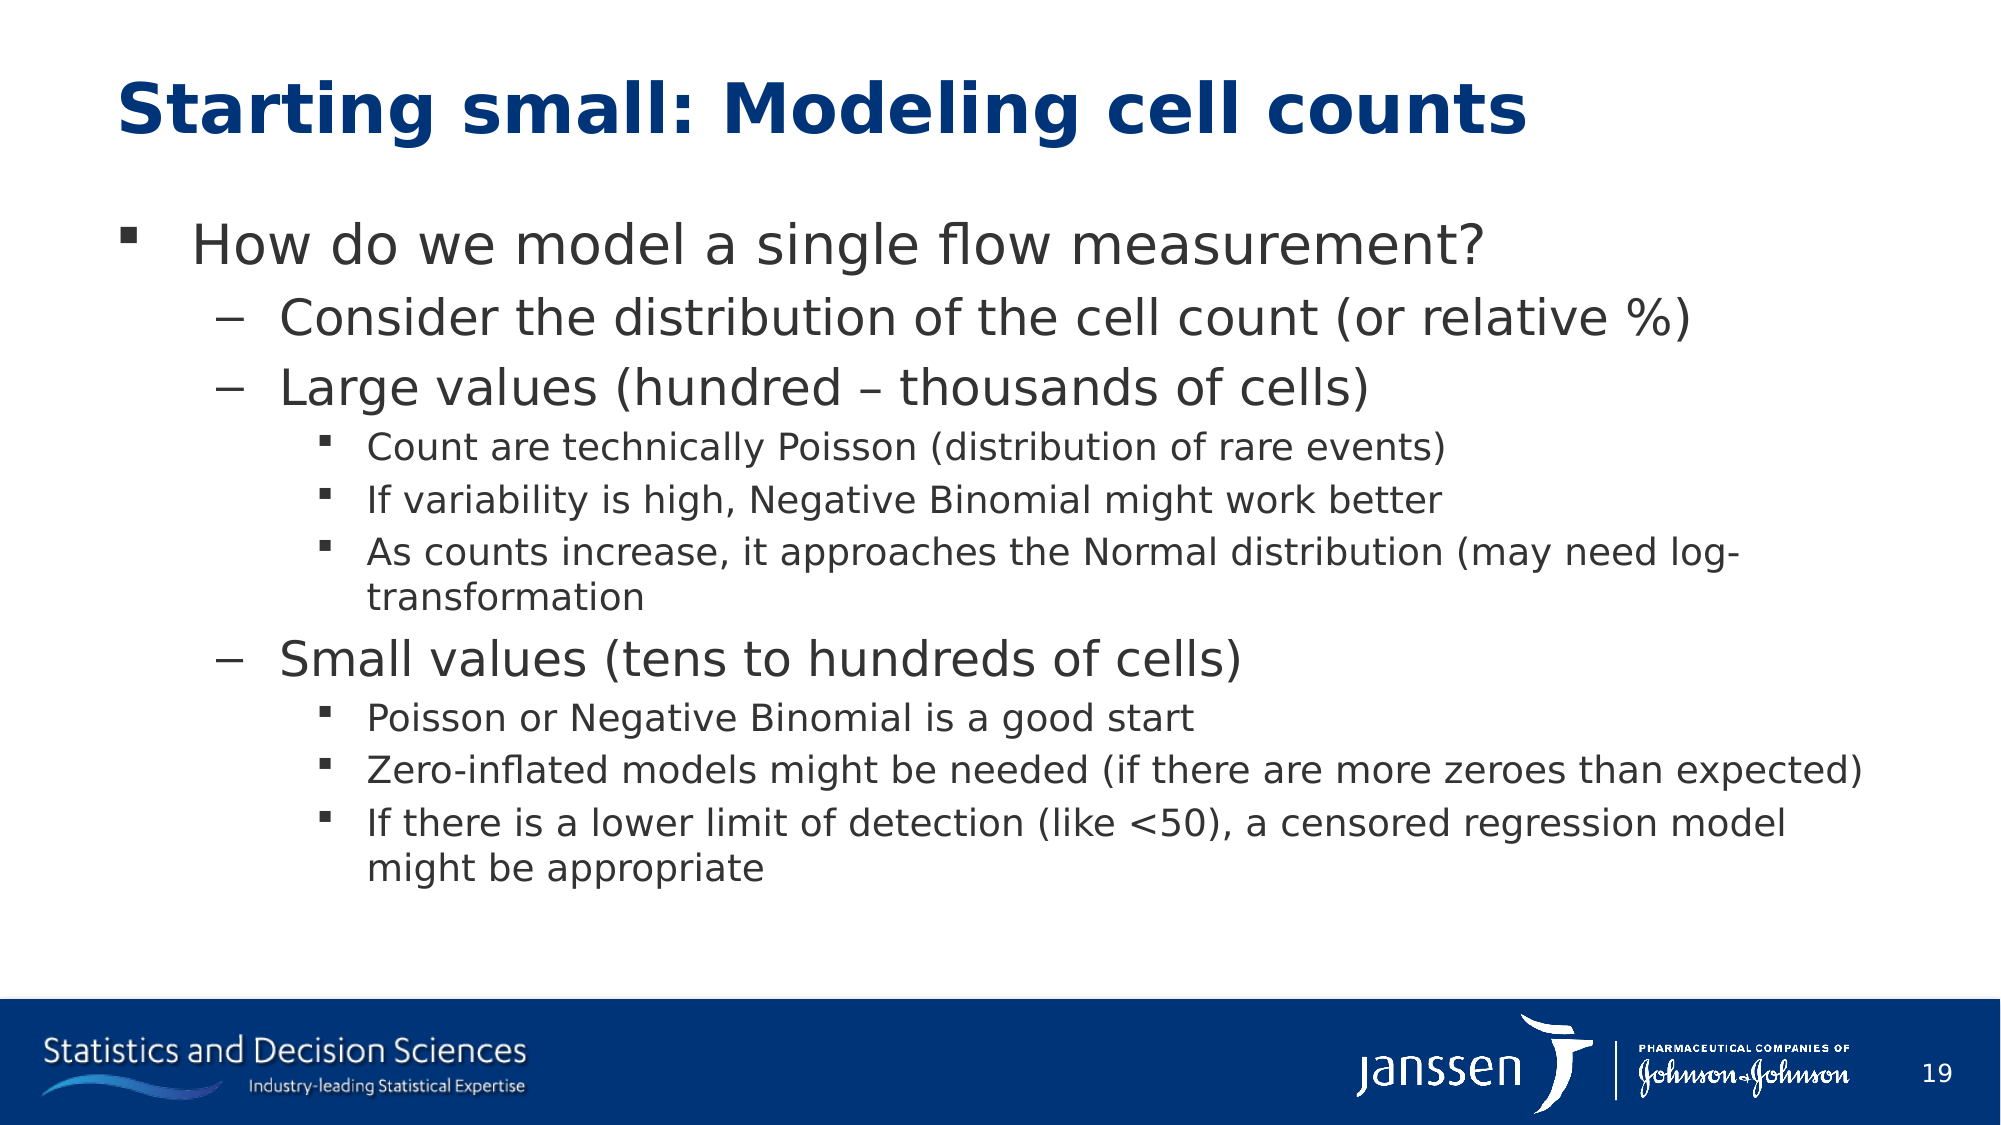

# Starting small: Modeling cell counts
How do we model a single flow measurement?
Consider the distribution of the cell count (or relative %)
Large values (hundred – thousands of cells)
Count are technically Poisson (distribution of rare events)
If variability is high, Negative Binomial might work better
As counts increase, it approaches the Normal distribution (may need log-transformation
Small values (tens to hundreds of cells)
Poisson or Negative Binomial is a good start
Zero-inflated models might be needed (if there are more zeroes than expected)
If there is a lower limit of detection (like <50), a censored regression model might be appropriate

19